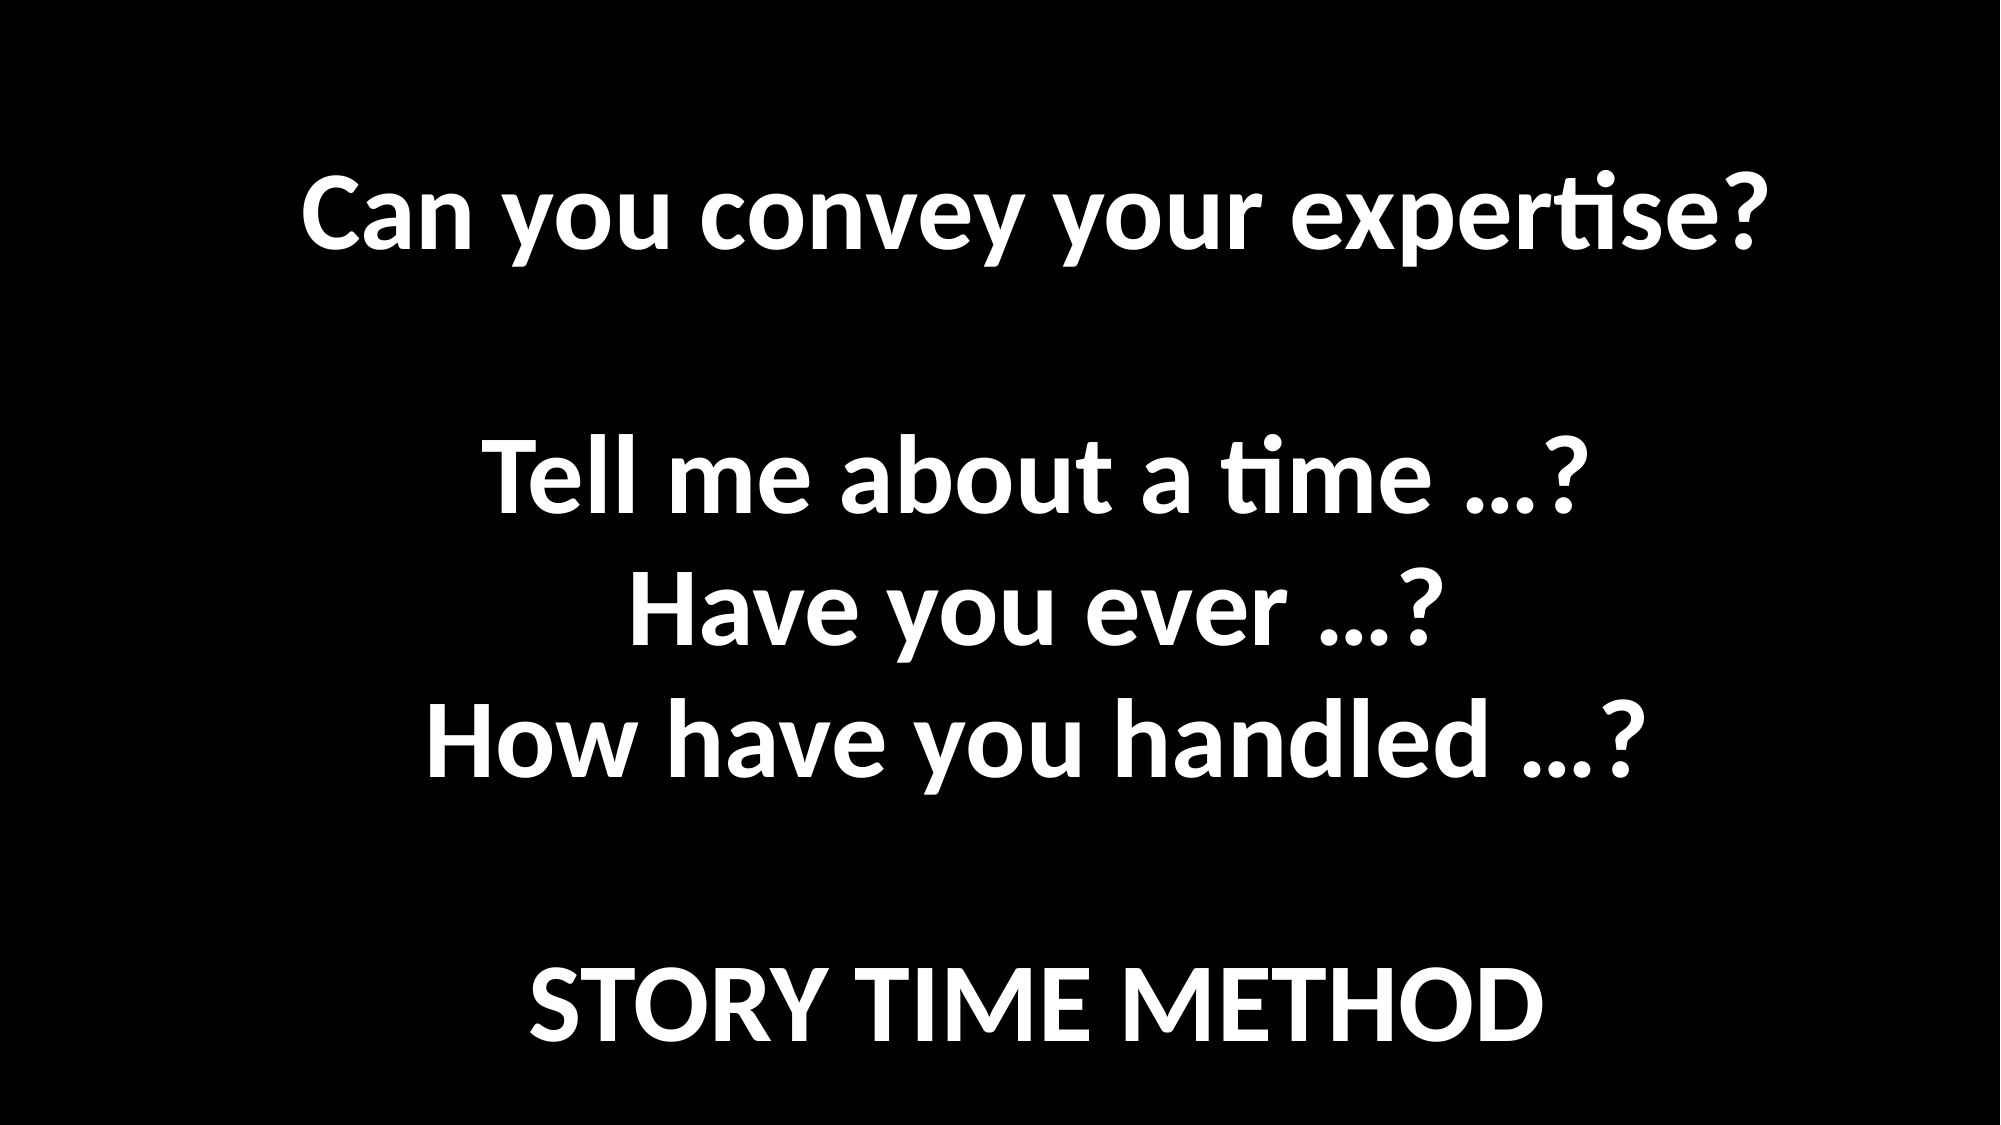

Can you convey your expertise?

Tell me about a time …?
Have you ever …?
How have you handled …?

STORY TIME METHOD